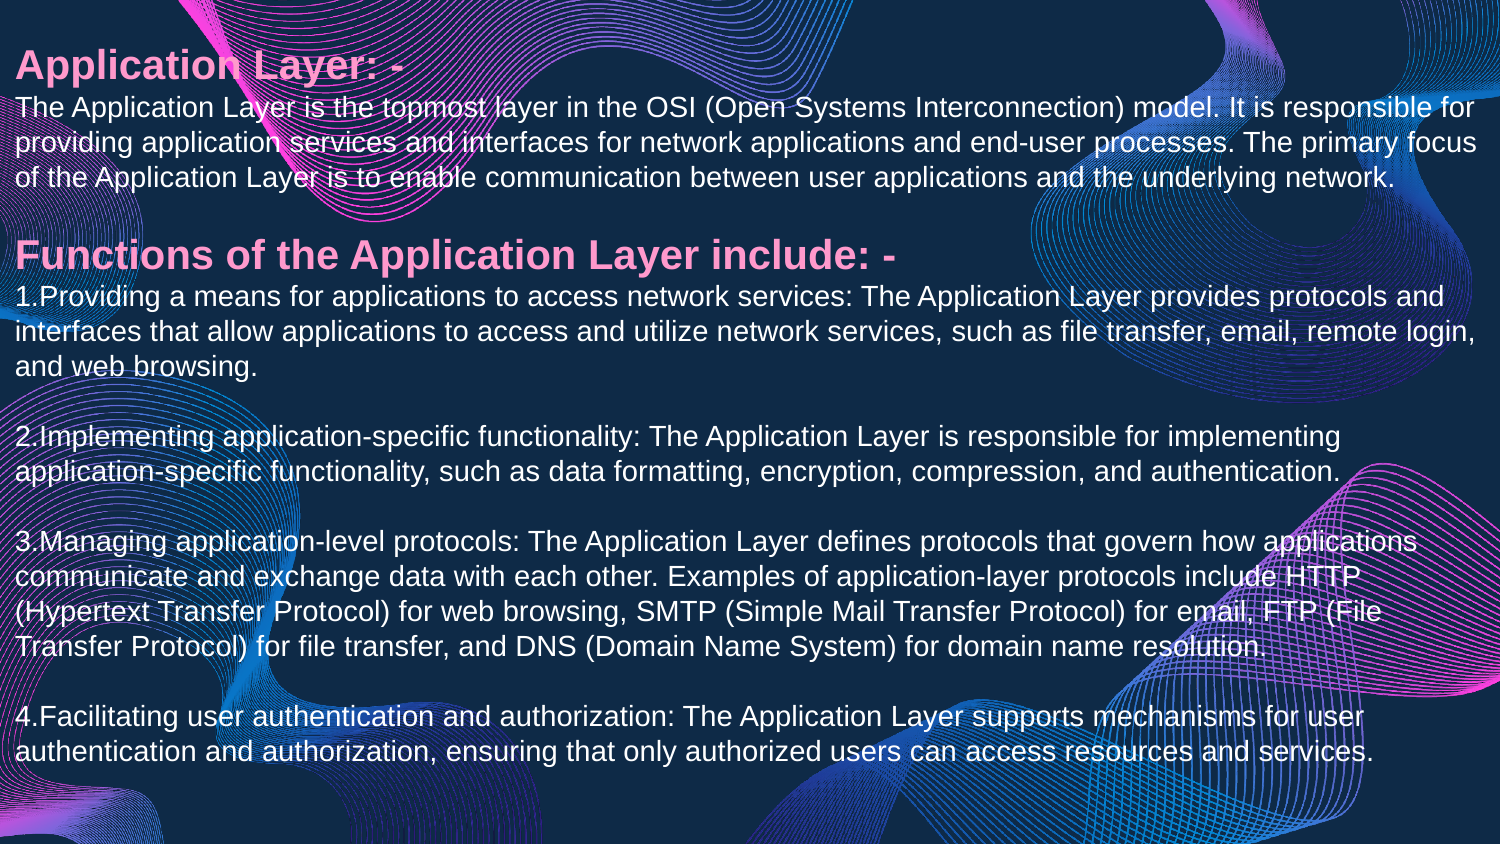

Application Layer: -
The Application Layer is the topmost layer in the OSI (Open Systems Interconnection) model. It is responsible for providing application services and interfaces for network applications and end-user processes. The primary focus of the Application Layer is to enable communication between user applications and the underlying network.

Functions of the Application Layer include: -
1.Providing a means for applications to access network services: The Application Layer provides protocols and interfaces that allow applications to access and utilize network services, such as file transfer, email, remote login, and web browsing.

2.Implementing application-specific functionality: The Application Layer is responsible for implementing application-specific functionality, such as data formatting, encryption, compression, and authentication.

3.Managing application-level protocols: The Application Layer defines protocols that govern how applications communicate and exchange data with each other. Examples of application-layer protocols include HTTP (Hypertext Transfer Protocol) for web browsing, SMTP (Simple Mail Transfer Protocol) for email, FTP (File Transfer Protocol) for file transfer, and DNS (Domain Name System) for domain name resolution.

4.Facilitating user authentication and authorization: The Application Layer supports mechanisms for user authentication and authorization, ensuring that only authorized users can access resources and services.